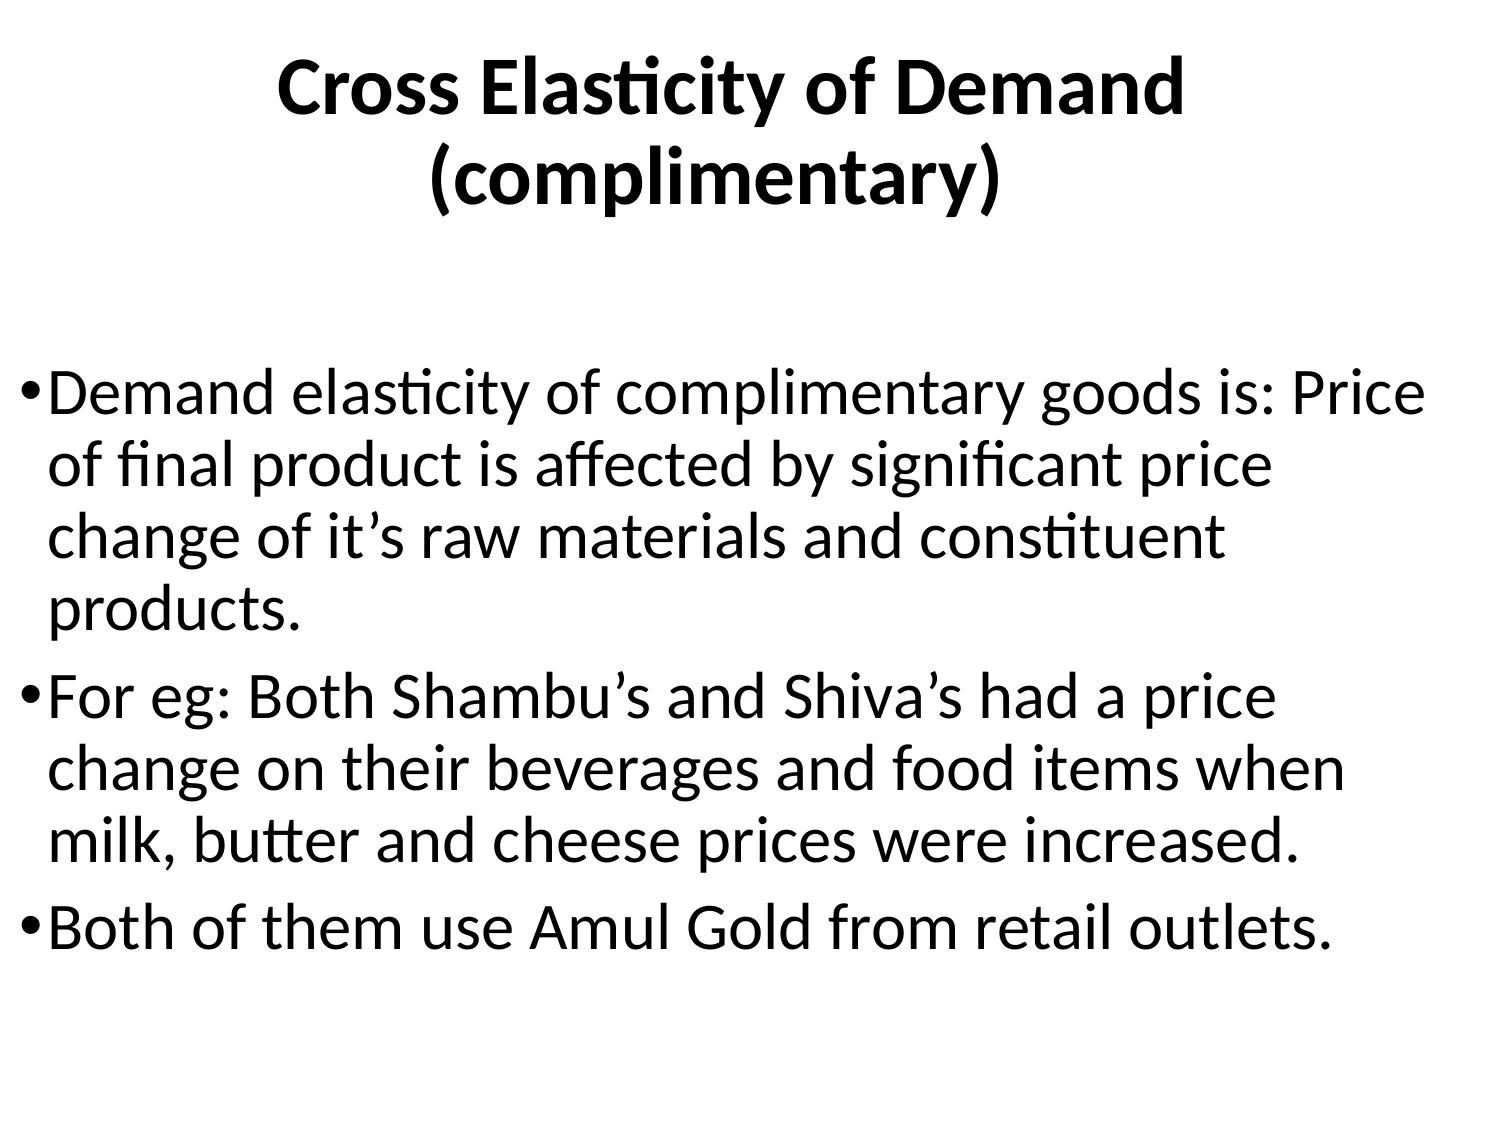

# Cross Elasticity of Demand 			(complimentary)
Demand elasticity of complimentary goods is: Price of final product is affected by significant price change of it’s raw materials and constituent products.
For eg: Both Shambu’s and Shiva’s had a price change on their beverages and food items when milk, butter and cheese prices were increased.
Both of them use Amul Gold from retail outlets.